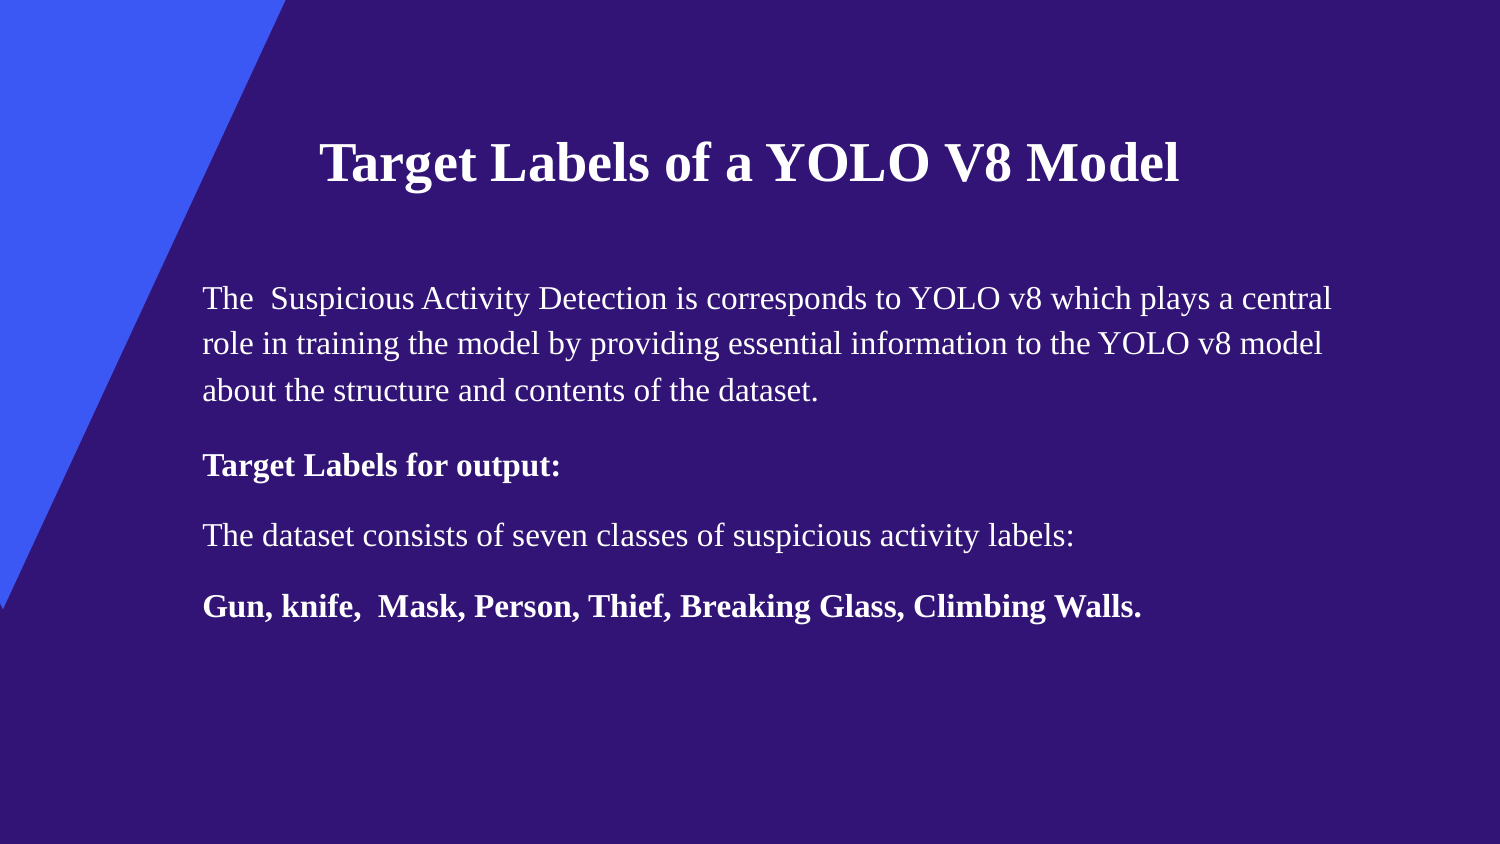

Target Labels of a YOLO V8 Model
The  Suspicious Activity Detection is corresponds to YOLO v8 which plays a central role in training the model by providing essential information to the YOLO v8 model about the structure and contents of the dataset.
Target Labels for output:
The dataset consists of seven classes of suspicious activity labels:
Gun, knife,  Mask, Person, Thief, Breaking Glass, Climbing Walls.